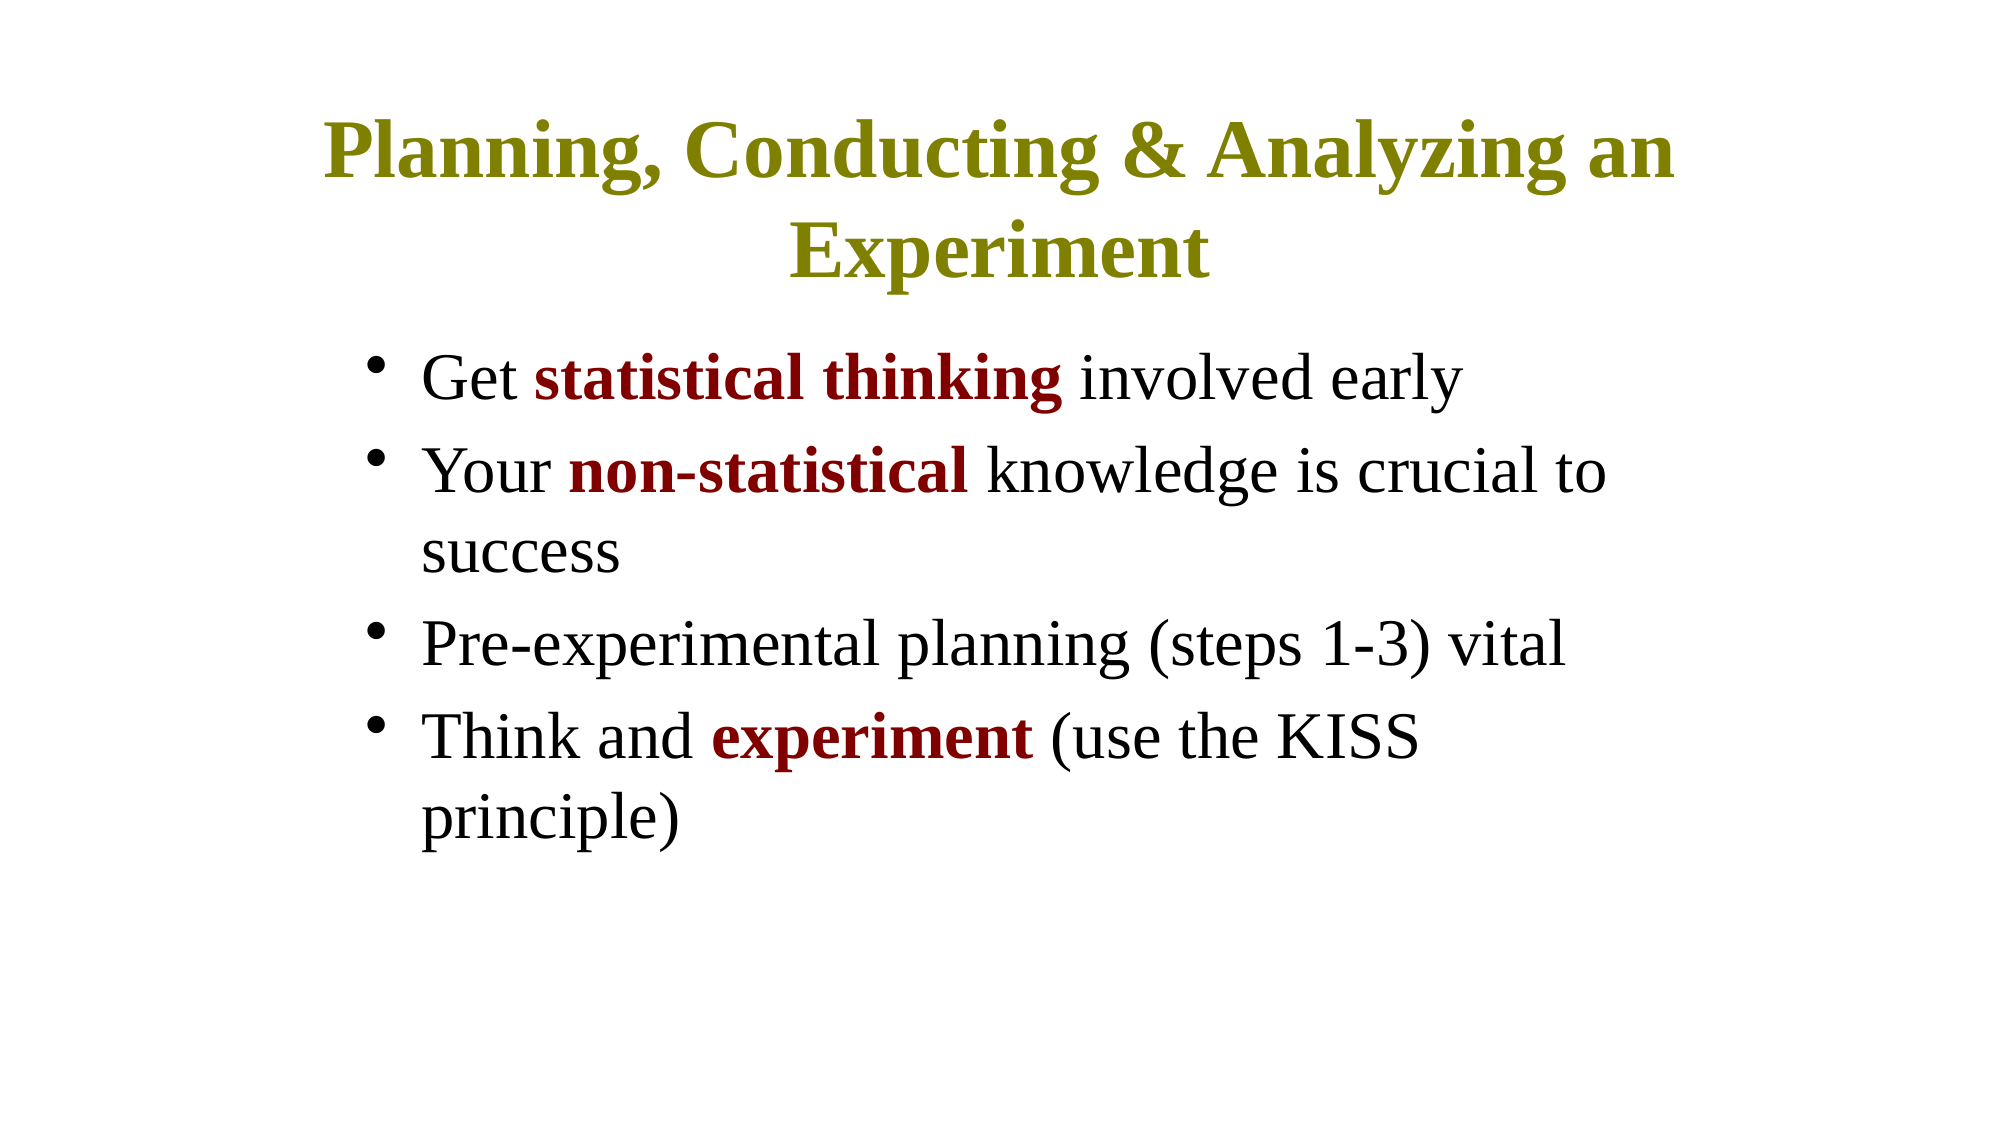

# Planning, Conducting & Analyzing an Experiment
Get statistical thinking involved early
Your non-statistical knowledge is crucial to success
Pre-experimental planning (steps 1-3) vital
Think and experiment (use the KISS principle)